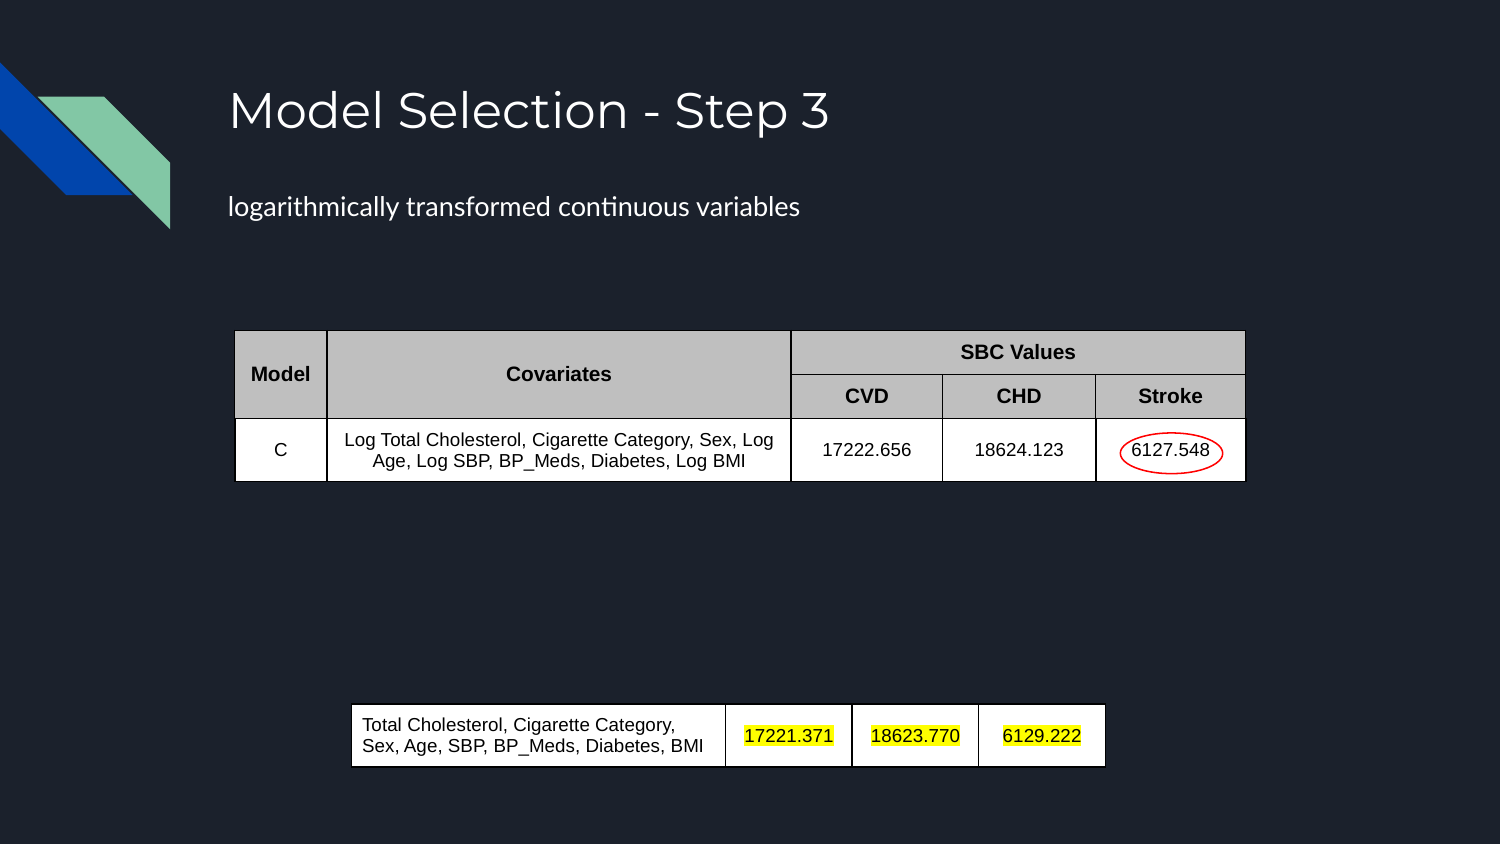

# Model Selection - Step 3
logarithmically transformed continuous variables
| Model | Covariates | SBC Values |  |  |
| --- | --- | --- | --- | --- |
|  |  | CVD | CHD | Stroke |
| C | Log Total Cholesterol, Cigarette Category, Sex, Log Age, Log SBP, BP\_Meds, Diabetes, Log BMI | 17222.656 | 18624.123 | 6127.548 |

| Total Cholesterol, Cigarette Category, Sex, Age, SBP, BP\_Meds, Diabetes, BMI | 17221.371 | 18623.770 | 6129.222 |
| --- | --- | --- | --- |